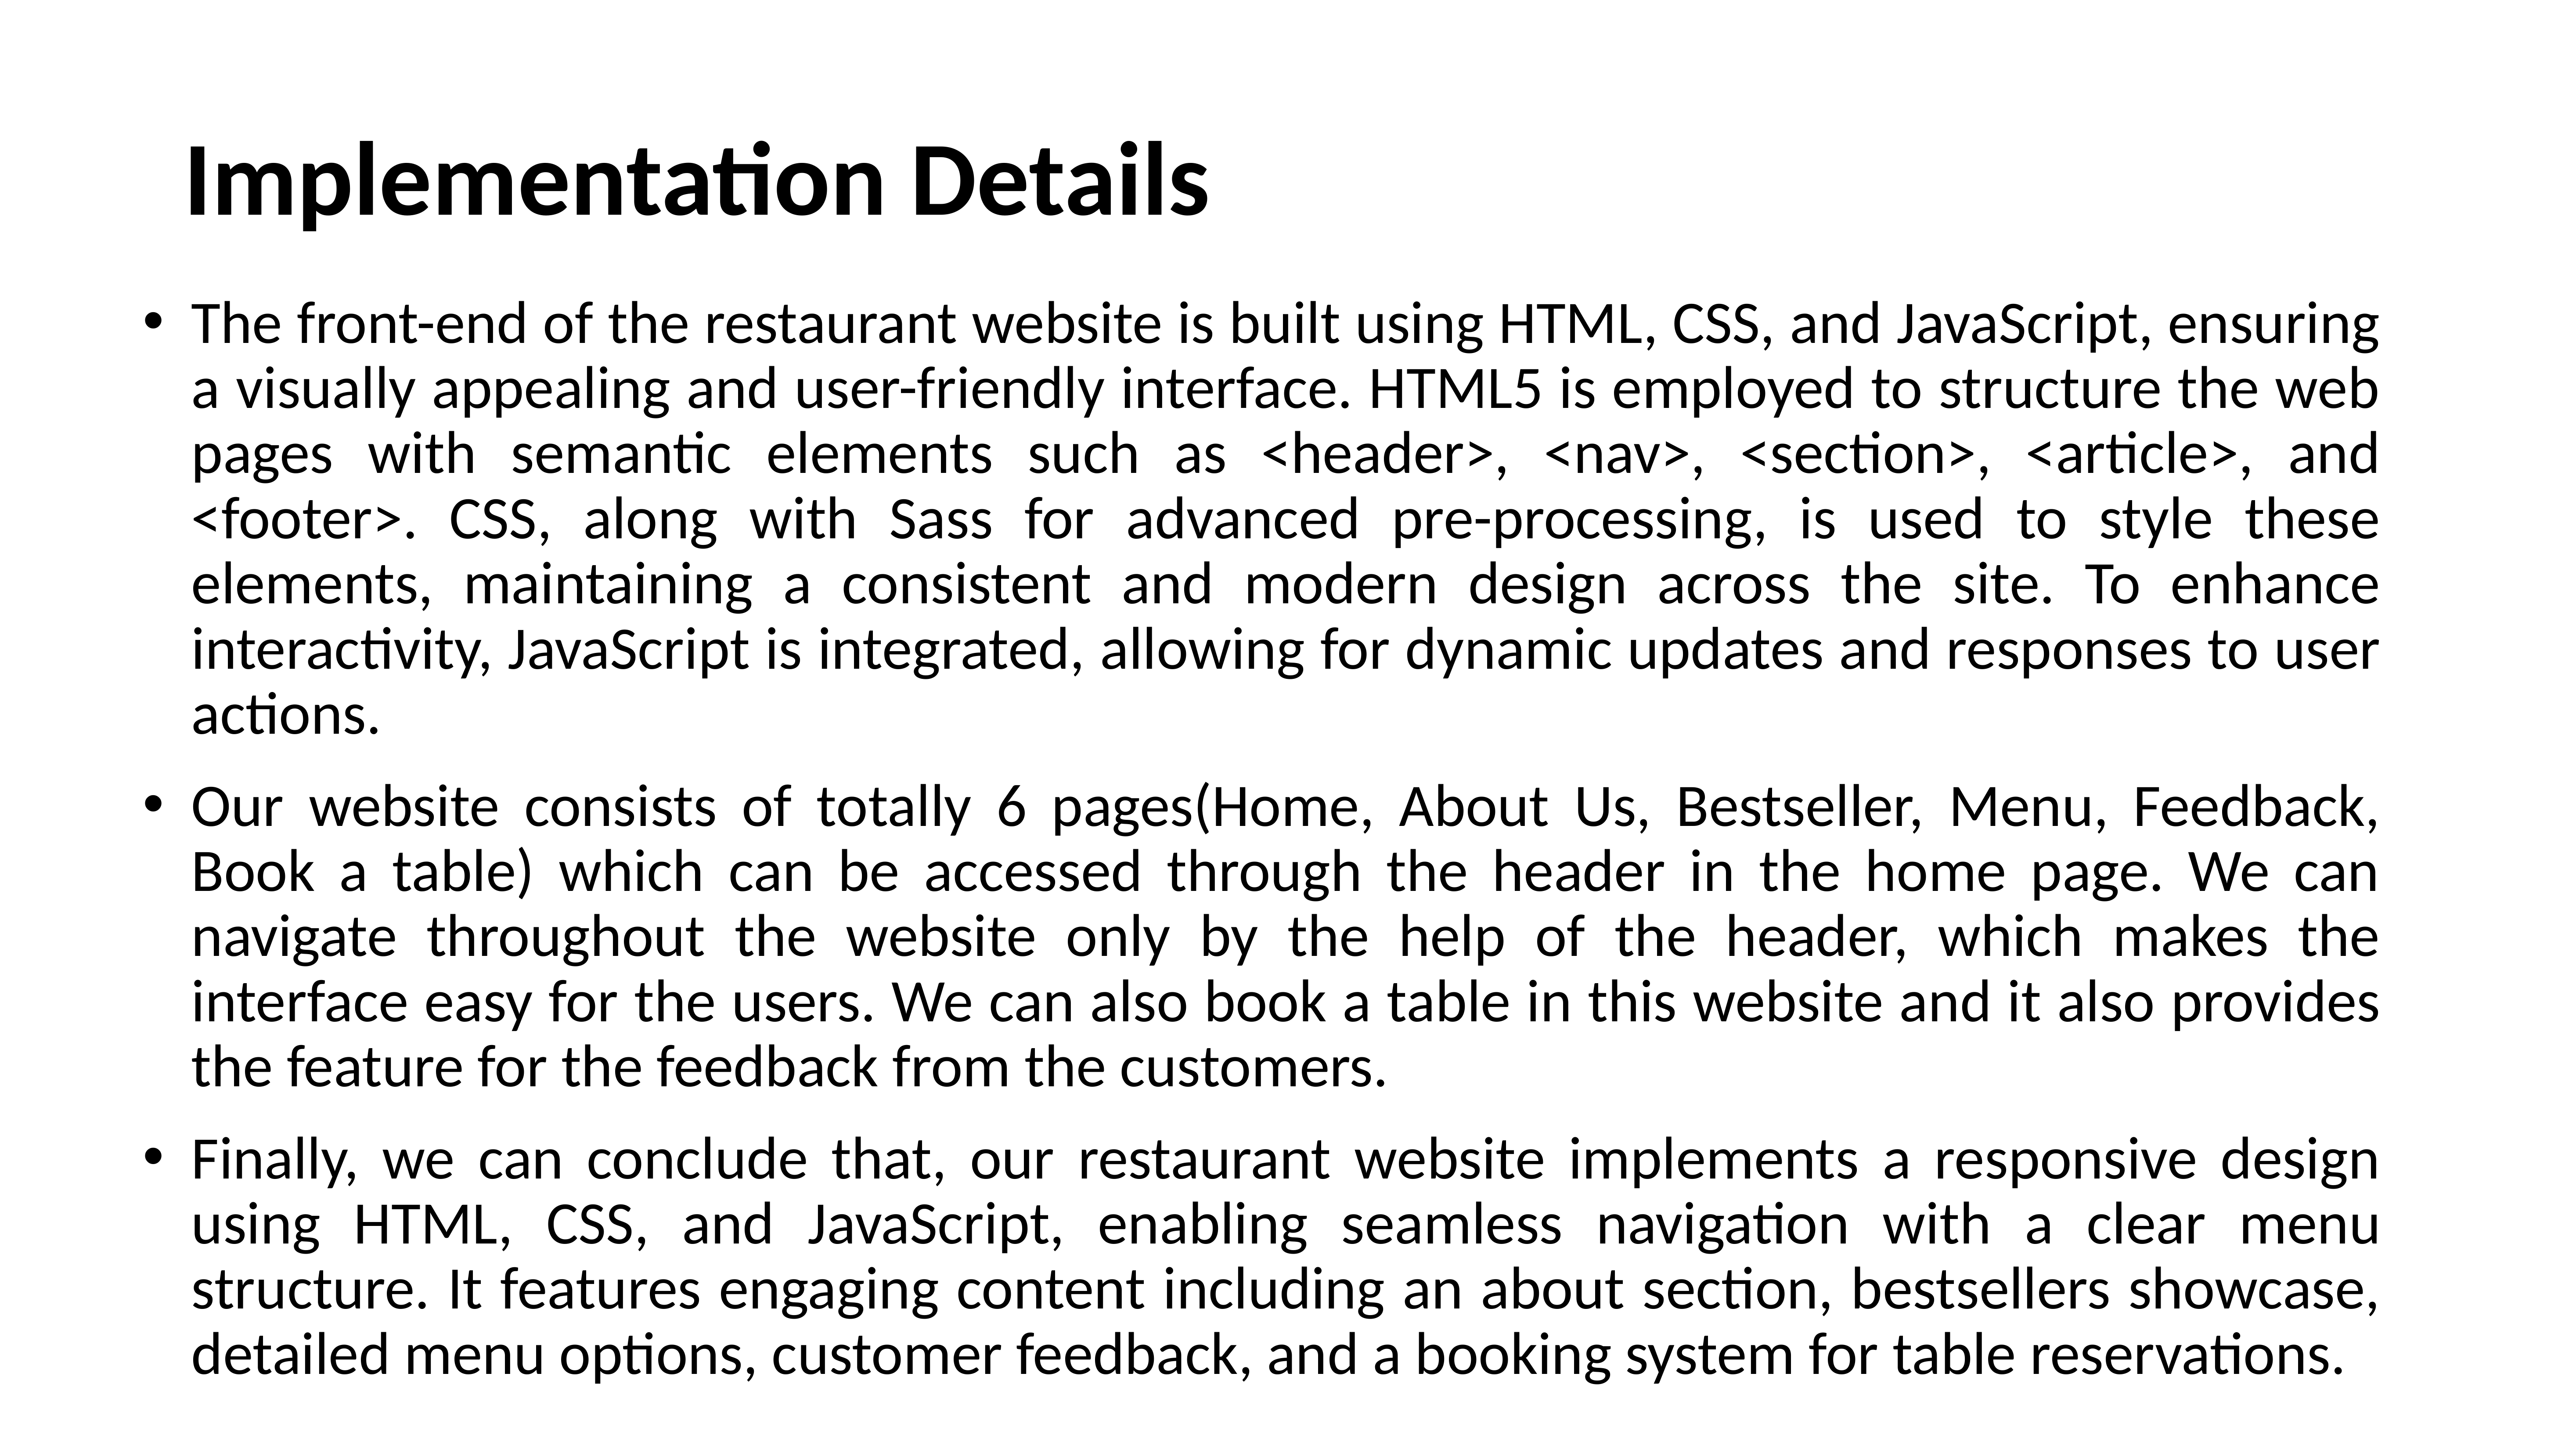

# Implementation Details
The front-end of the restaurant website is built using HTML, CSS, and JavaScript, ensuring a visually appealing and user-friendly interface. HTML5 is employed to structure the web pages with semantic elements such as <header>, <nav>, <section>, <article>, and <footer>. CSS, along with Sass for advanced pre-processing, is used to style these elements, maintaining a consistent and modern design across the site. To enhance interactivity, JavaScript is integrated, allowing for dynamic updates and responses to user actions.
Our website consists of totally 6 pages(Home, About Us, Bestseller, Menu, Feedback, Book a table) which can be accessed through the header in the home page. We can navigate throughout the website only by the help of the header, which makes the interface easy for the users. We can also book a table in this website and it also provides the feature for the feedback from the customers.
Finally, we can conclude that, our restaurant website implements a responsive design using HTML, CSS, and JavaScript, enabling seamless navigation with a clear menu structure. It features engaging content including an about section, bestsellers showcase, detailed menu options, customer feedback, and a booking system for table reservations.